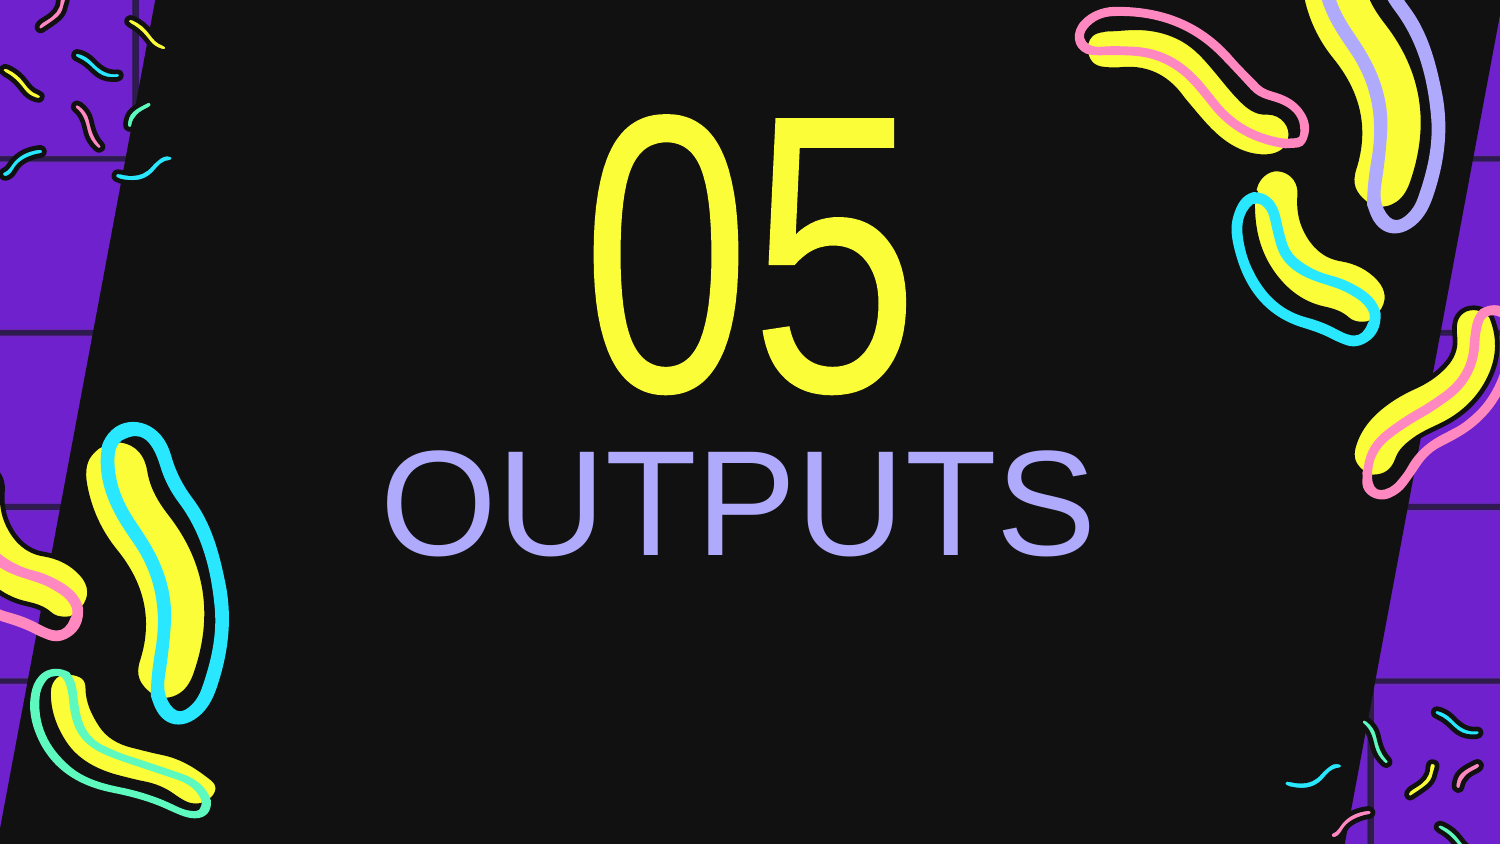

05
# OUTPUTS
You can enter a subtitle here if you need it